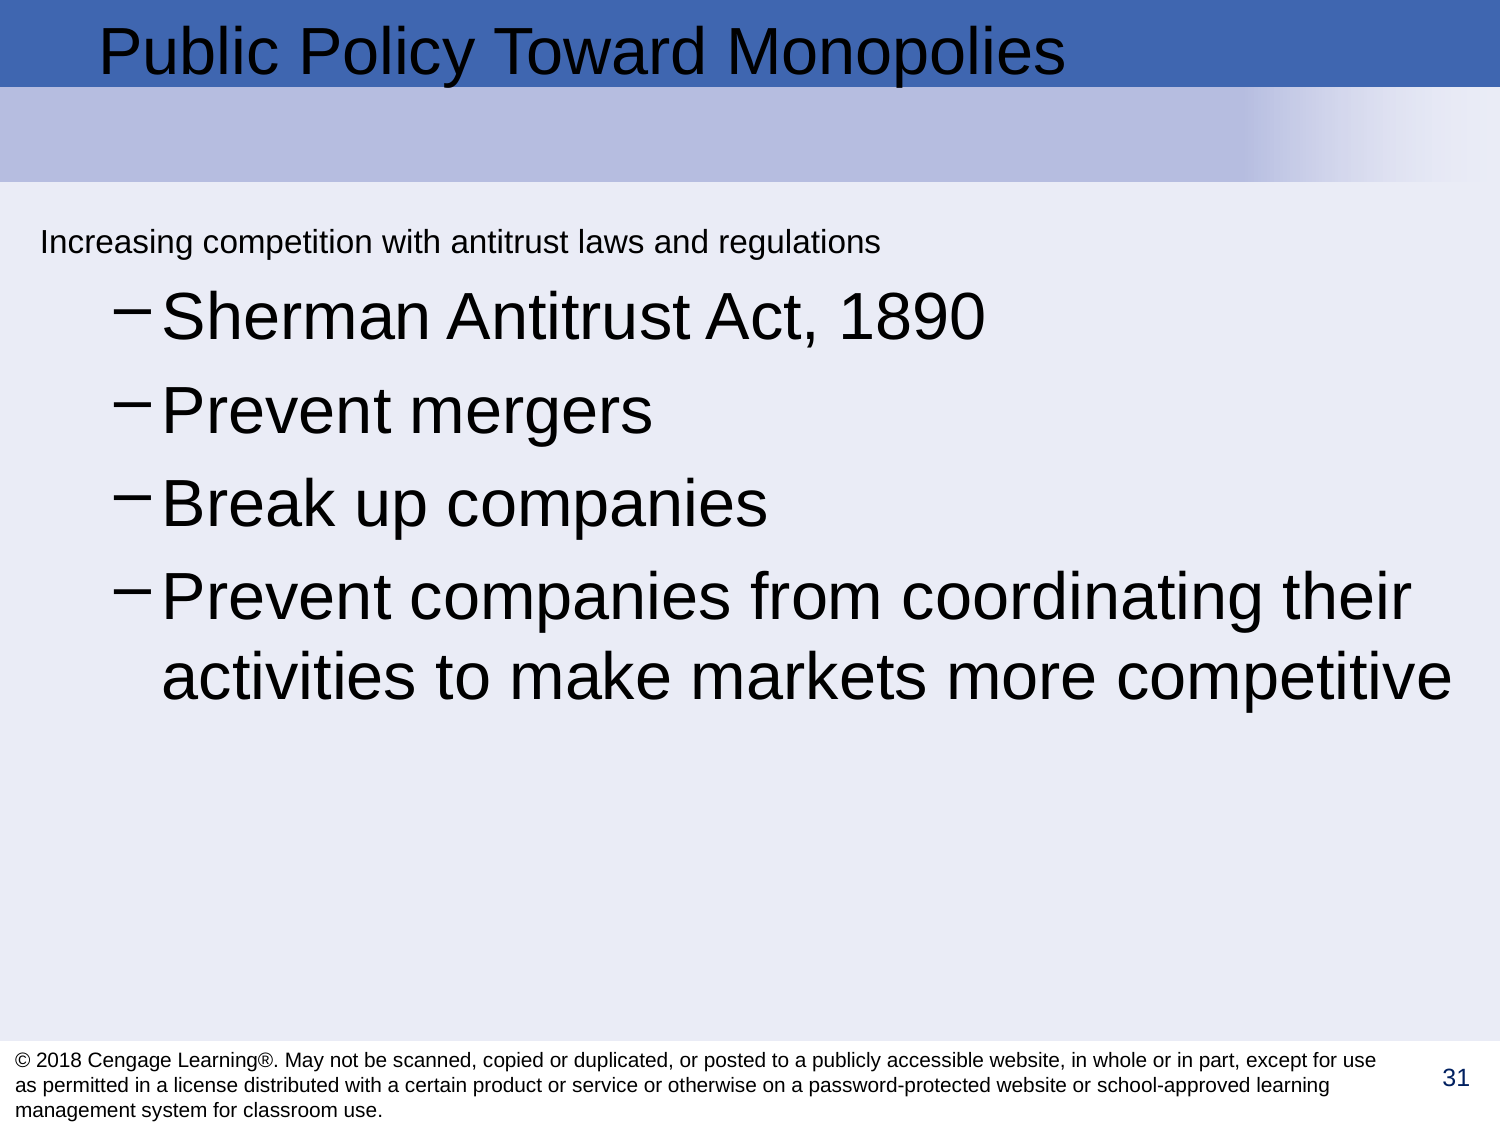

# Public Policy Toward Monopolies
Increasing competition with antitrust laws and regulations
Sherman Antitrust Act, 1890
Prevent mergers
Break up companies
Prevent companies from coordinating their activities to make markets more competitive
© 2018 Cengage Learning®. May not be scanned, copied or duplicated, or posted to a publicly accessible website, in whole or in part, except for use as permitted in a license distributed with a certain product or service or otherwise on a password-protected website or school-approved learning management system for classroom use.
31